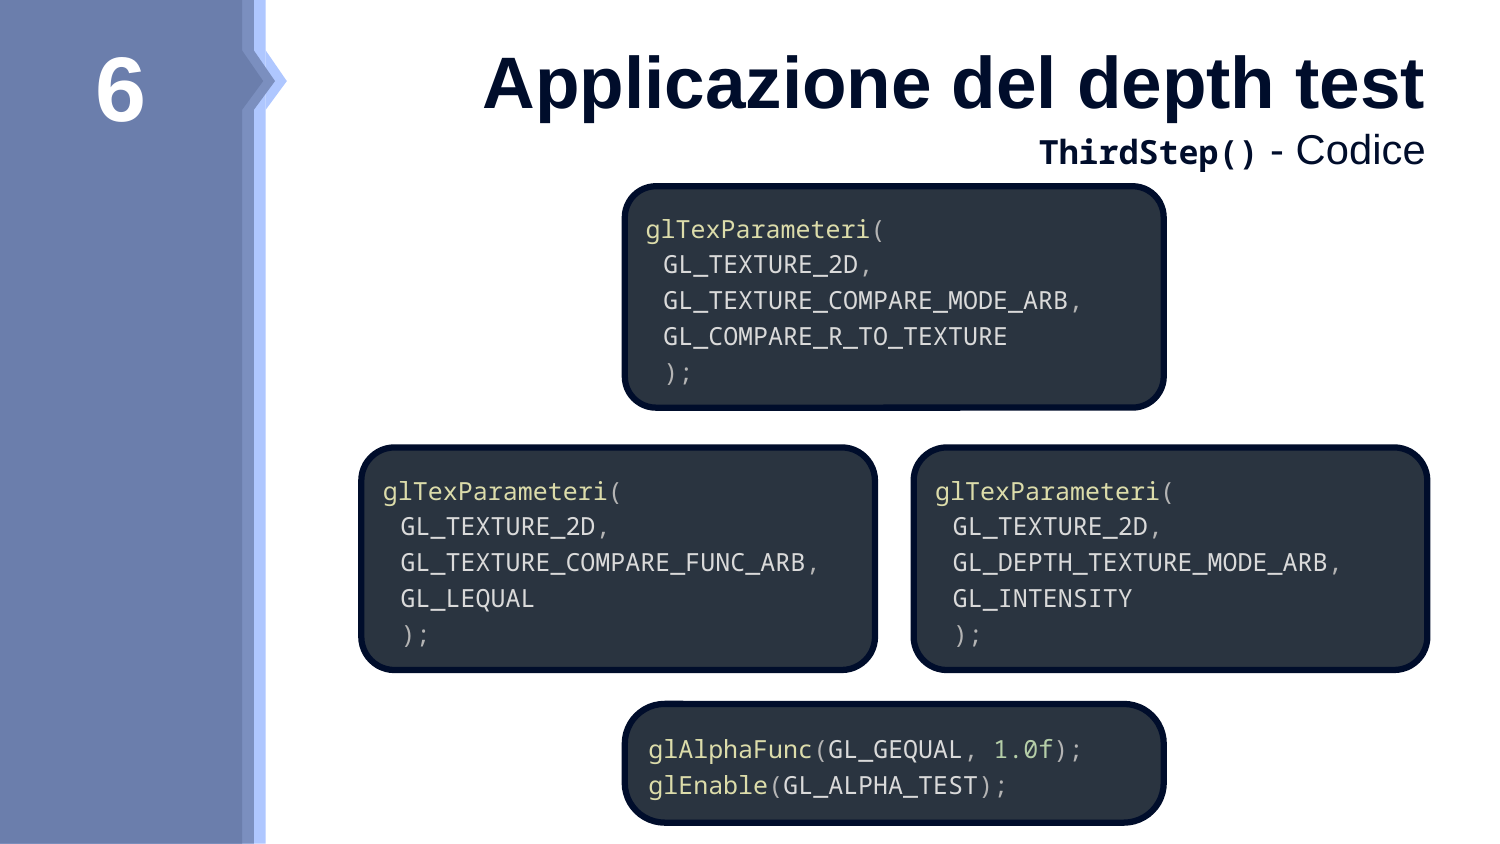

8

7

6

# Applicazione del depth test ThirdStep() - Codice
glTexParameteri(
GL_TEXTURE_2D,
GL_TEXTURE_COMPARE_MODE_ARB,
GL_COMPARE_R_TO_TEXTURE
);
OS_WLLS_I
One Step
glTexParameteri(
GL_TEXTURE_2D,
GL_TEXTURE_COMPARE_FUNC_ARB,
GL_LEQUAL
);
glTexParameteri(
GL_TEXTURE_2D,
GL_DEPTH_TEXTURE_MODE_ARB,
GL_INTENSITY
);
TS_WLLS_I
Two Step
glAlphaFunc(GL_GEQUAL, 1.0f);
glEnable(GL_ALPHA_TEST);